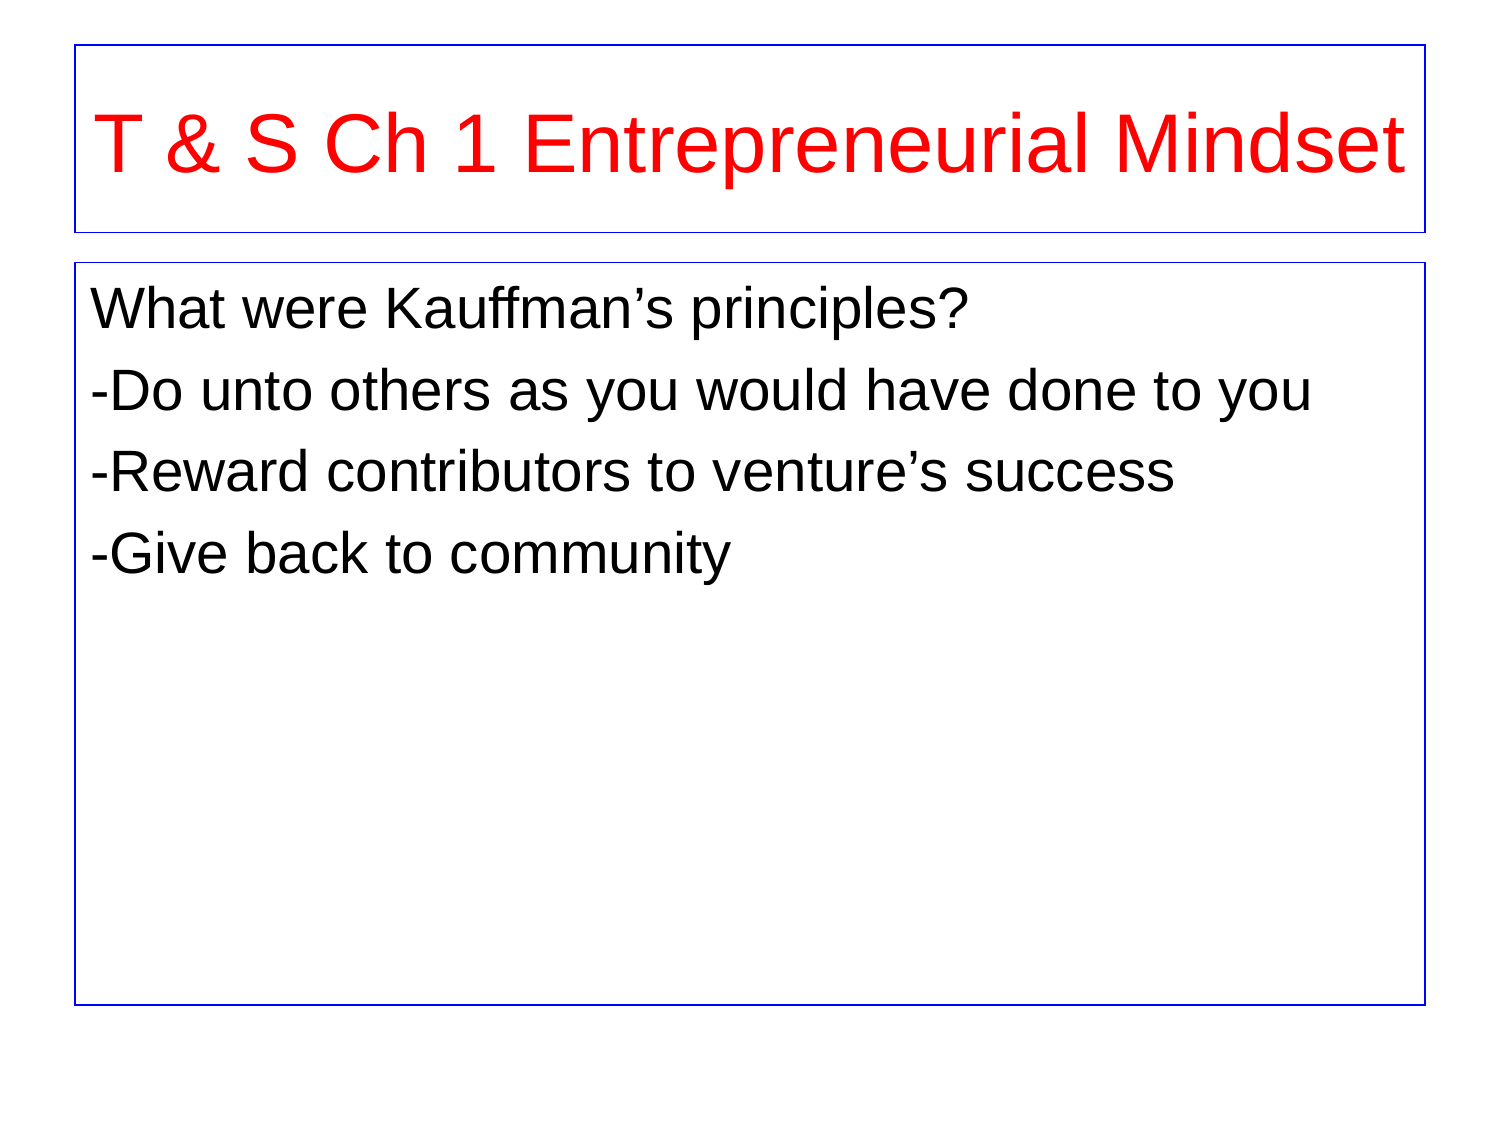

# T & S Ch 1 Entrepreneurial Mindset
What were Kauffman’s principles?
-Do unto others as you would have done to you
-Reward contributors to venture’s success
-Give back to community